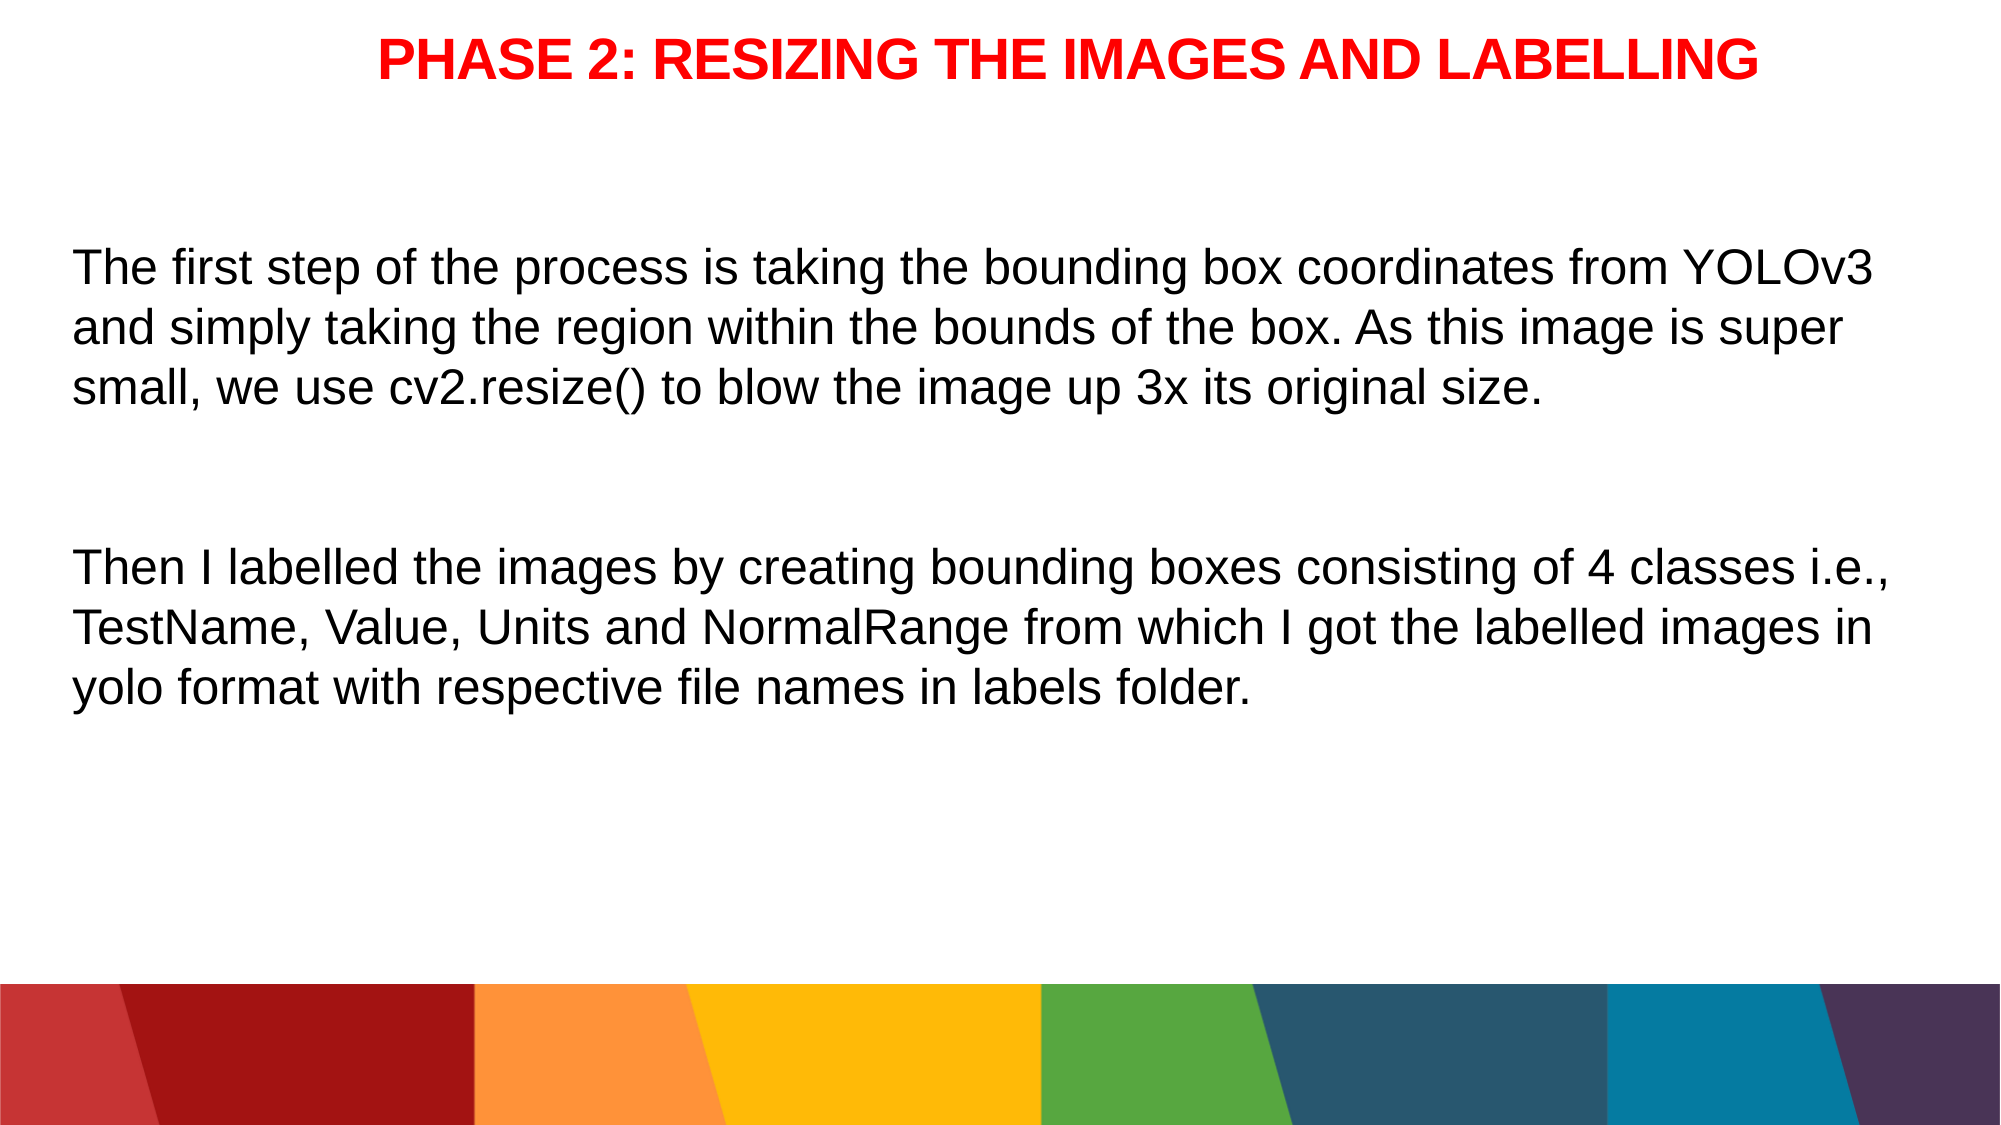

# PHASE 2: RESIZING THE IMAGES AND LABELLING

The first step of the process is taking the bounding box coordinates from YOLOv3 and simply taking the region within the bounds of the box. As this image is super small, we use cv2.resize() to blow the image up 3x its original size.

Then I labelled the images by creating bounding boxes consisting of 4 classes i.e., TestName, Value, Units and NormalRange from which I got the labelled images in yolo format with respective file names in labels folder.